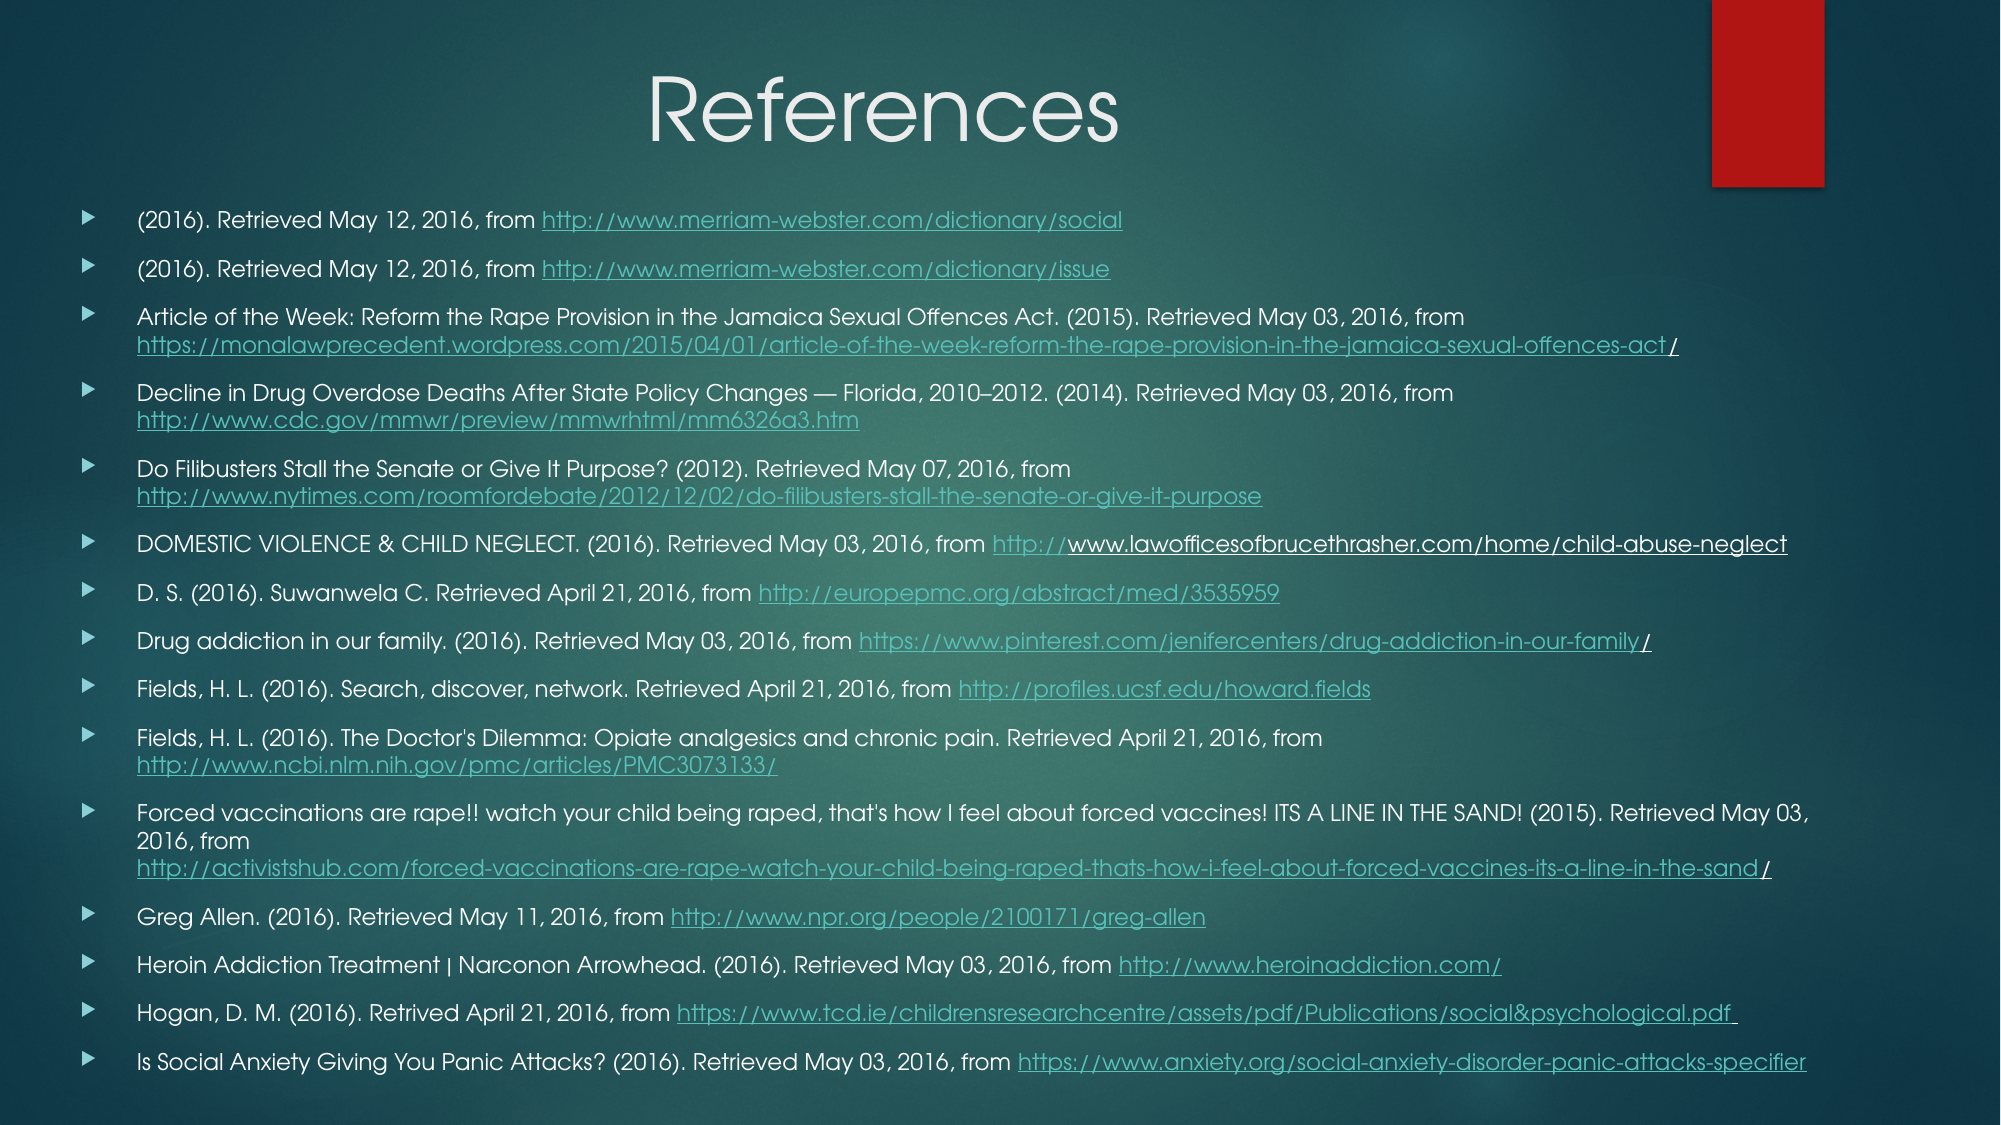

# References
(2016). Retrieved May 12, 2016, from http://www.merriam-webster.com/dictionary/social
(2016). Retrieved May 12, 2016, from http://www.merriam-webster.com/dictionary/issue
Article of the Week: Reform the Rape Provision in the Jamaica Sexual Offences Act. (2015). Retrieved May 03, 2016, from https://monalawprecedent.wordpress.com/2015/04/01/article-of-the-week-reform-the-rape-provision-in-the-jamaica-sexual-offences-act/
Decline in Drug Overdose Deaths After State Policy Changes — Florida, 2010–2012. (2014). Retrieved May 03, 2016, from http://www.cdc.gov/mmwr/preview/mmwrhtml/mm6326a3.htm
Do Filibusters Stall the Senate or Give It Purpose? (2012). Retrieved May 07, 2016, from http://www.nytimes.com/roomfordebate/2012/12/02/do-filibusters-stall-the-senate-or-give-it-purpose
DOMESTIC VIOLENCE & CHILD NEGLECT. (2016). Retrieved May 03, 2016, from http://www.lawofficesofbrucethrasher.com/home/child-abuse-neglect
D. S. (2016). Suwanwela C. Retrieved April 21, 2016, from http://europepmc.org/abstract/med/3535959
Drug addiction in our family. (2016). Retrieved May 03, 2016, from https://www.pinterest.com/jenifercenters/drug-addiction-in-our-family/
Fields, H. L. (2016). Search, discover, network. Retrieved April 21, 2016, from http://profiles.ucsf.edu/howard.fields
Fields, H. L. (2016). The Doctor's Dilemma: Opiate analgesics and chronic pain. Retrieved April 21, 2016, from http://www.ncbi.nlm.nih.gov/pmc/articles/PMC3073133/
Forced vaccinations are rape!! watch your child being raped, that's how I feel about forced vaccines! ITS A LINE IN THE SAND! (2015). Retrieved May 03, 2016, from http://activistshub.com/forced-vaccinations-are-rape-watch-your-child-being-raped-thats-how-i-feel-about-forced-vaccines-its-a-line-in-the-sand/
Greg Allen. (2016). Retrieved May 11, 2016, from http://www.npr.org/people/2100171/greg-allen
Heroin Addiction Treatment | Narconon Arrowhead. (2016). Retrieved May 03, 2016, from http://www.heroinaddiction.com/
Hogan, D. M. (2016). Retrived April 21, 2016, from https://www.tcd.ie/childrensresearchcentre/assets/pdf/Publications/social&psychological.pdf
Is Social Anxiety Giving You Panic Attacks? (2016). Retrieved May 03, 2016, from https://www.anxiety.org/social-anxiety-disorder-panic-attacks-specifier